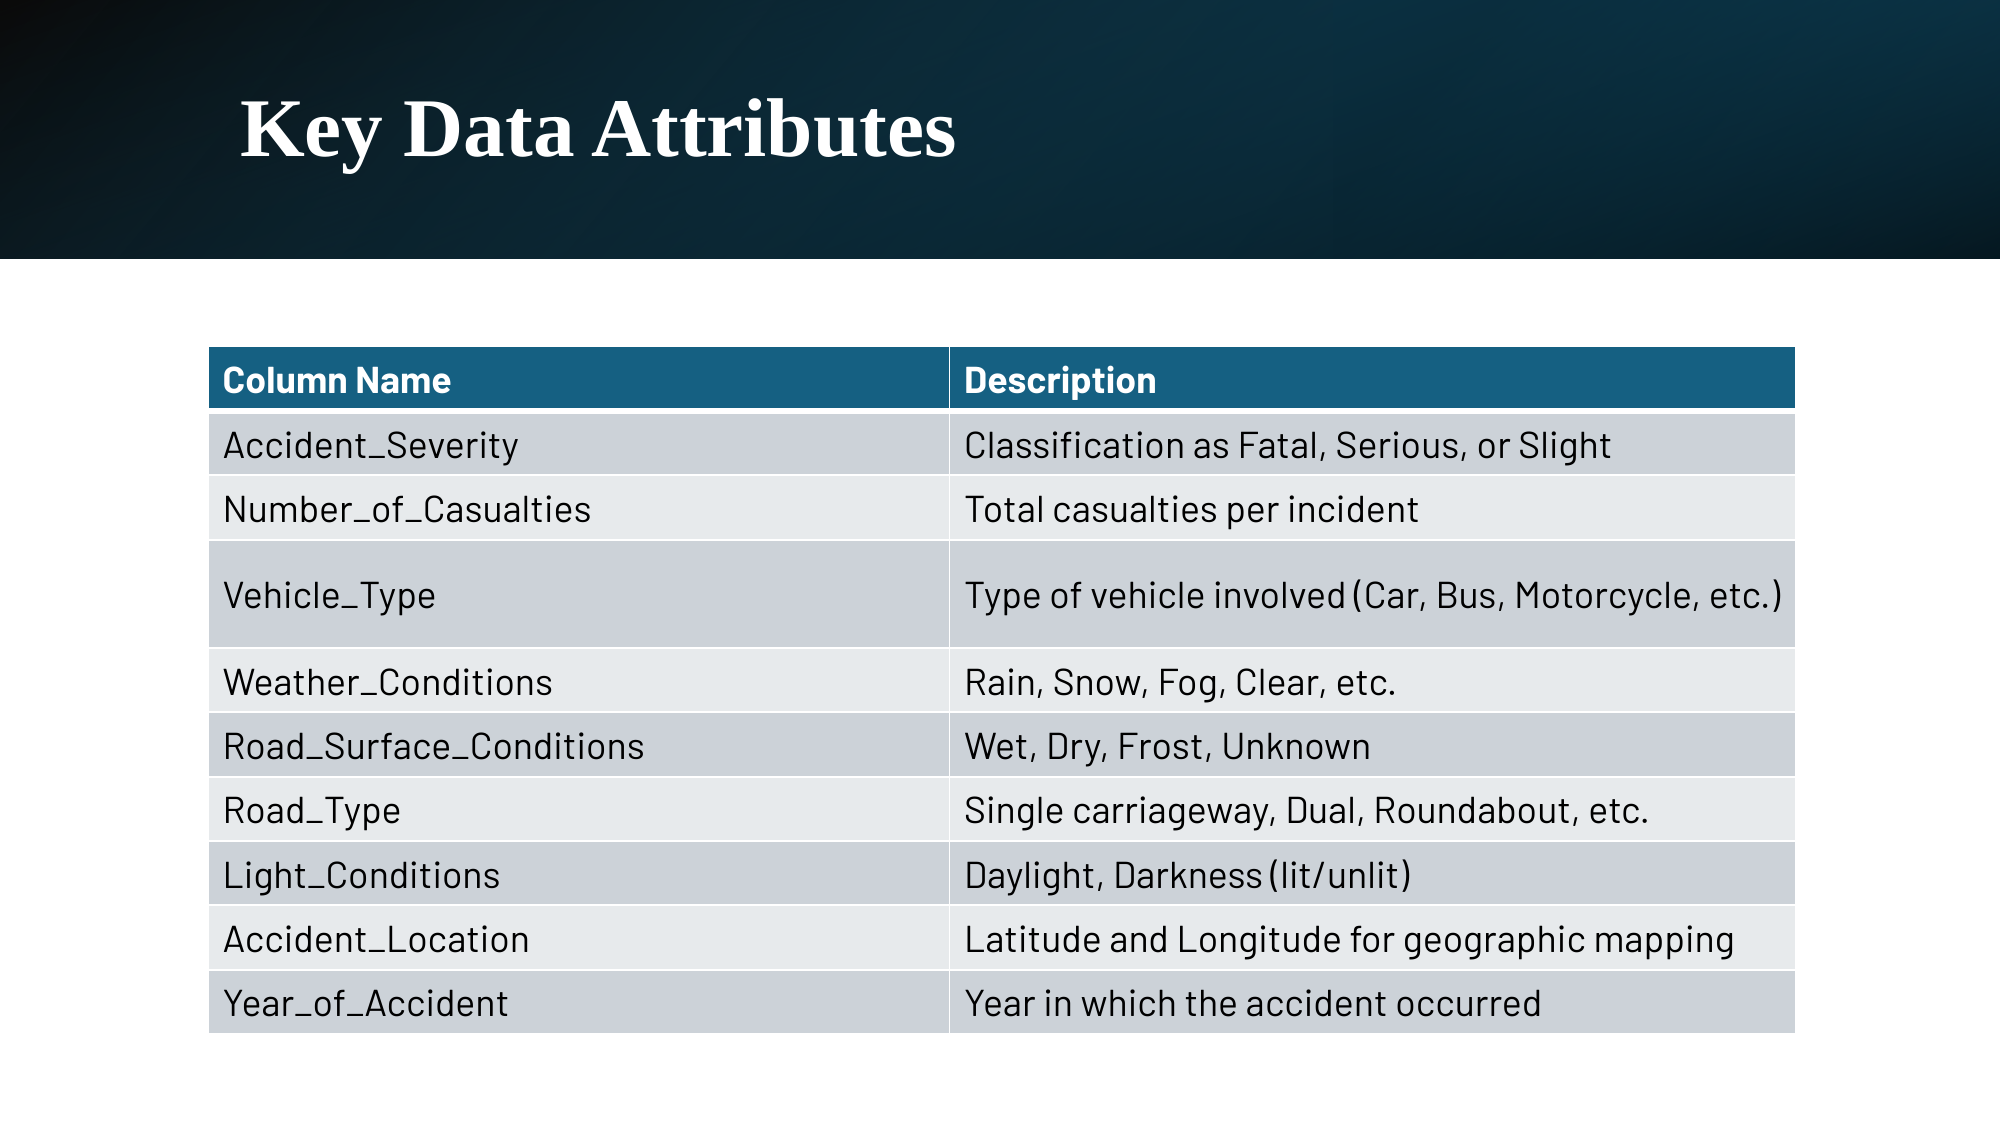

# Key Data Attributes
| Column Name | Description |
| --- | --- |
| Accident\_Severity | Classification as Fatal, Serious, or Slight |
| Number\_of\_Casualties | Total casualties per incident |
| Vehicle\_Type | Type of vehicle involved (Car, Bus, Motorcycle, etc.) |
| Weather\_Conditions | Rain, Snow, Fog, Clear, etc. |
| Road\_Surface\_Conditions | Wet, Dry, Frost, Unknown |
| Road\_Type | Single carriageway, Dual, Roundabout, etc. |
| Light\_Conditions | Daylight, Darkness (lit/unlit) |
| Accident\_Location | Latitude and Longitude for geographic mapping |
| Year\_of\_Accident | Year in which the accident occurred |